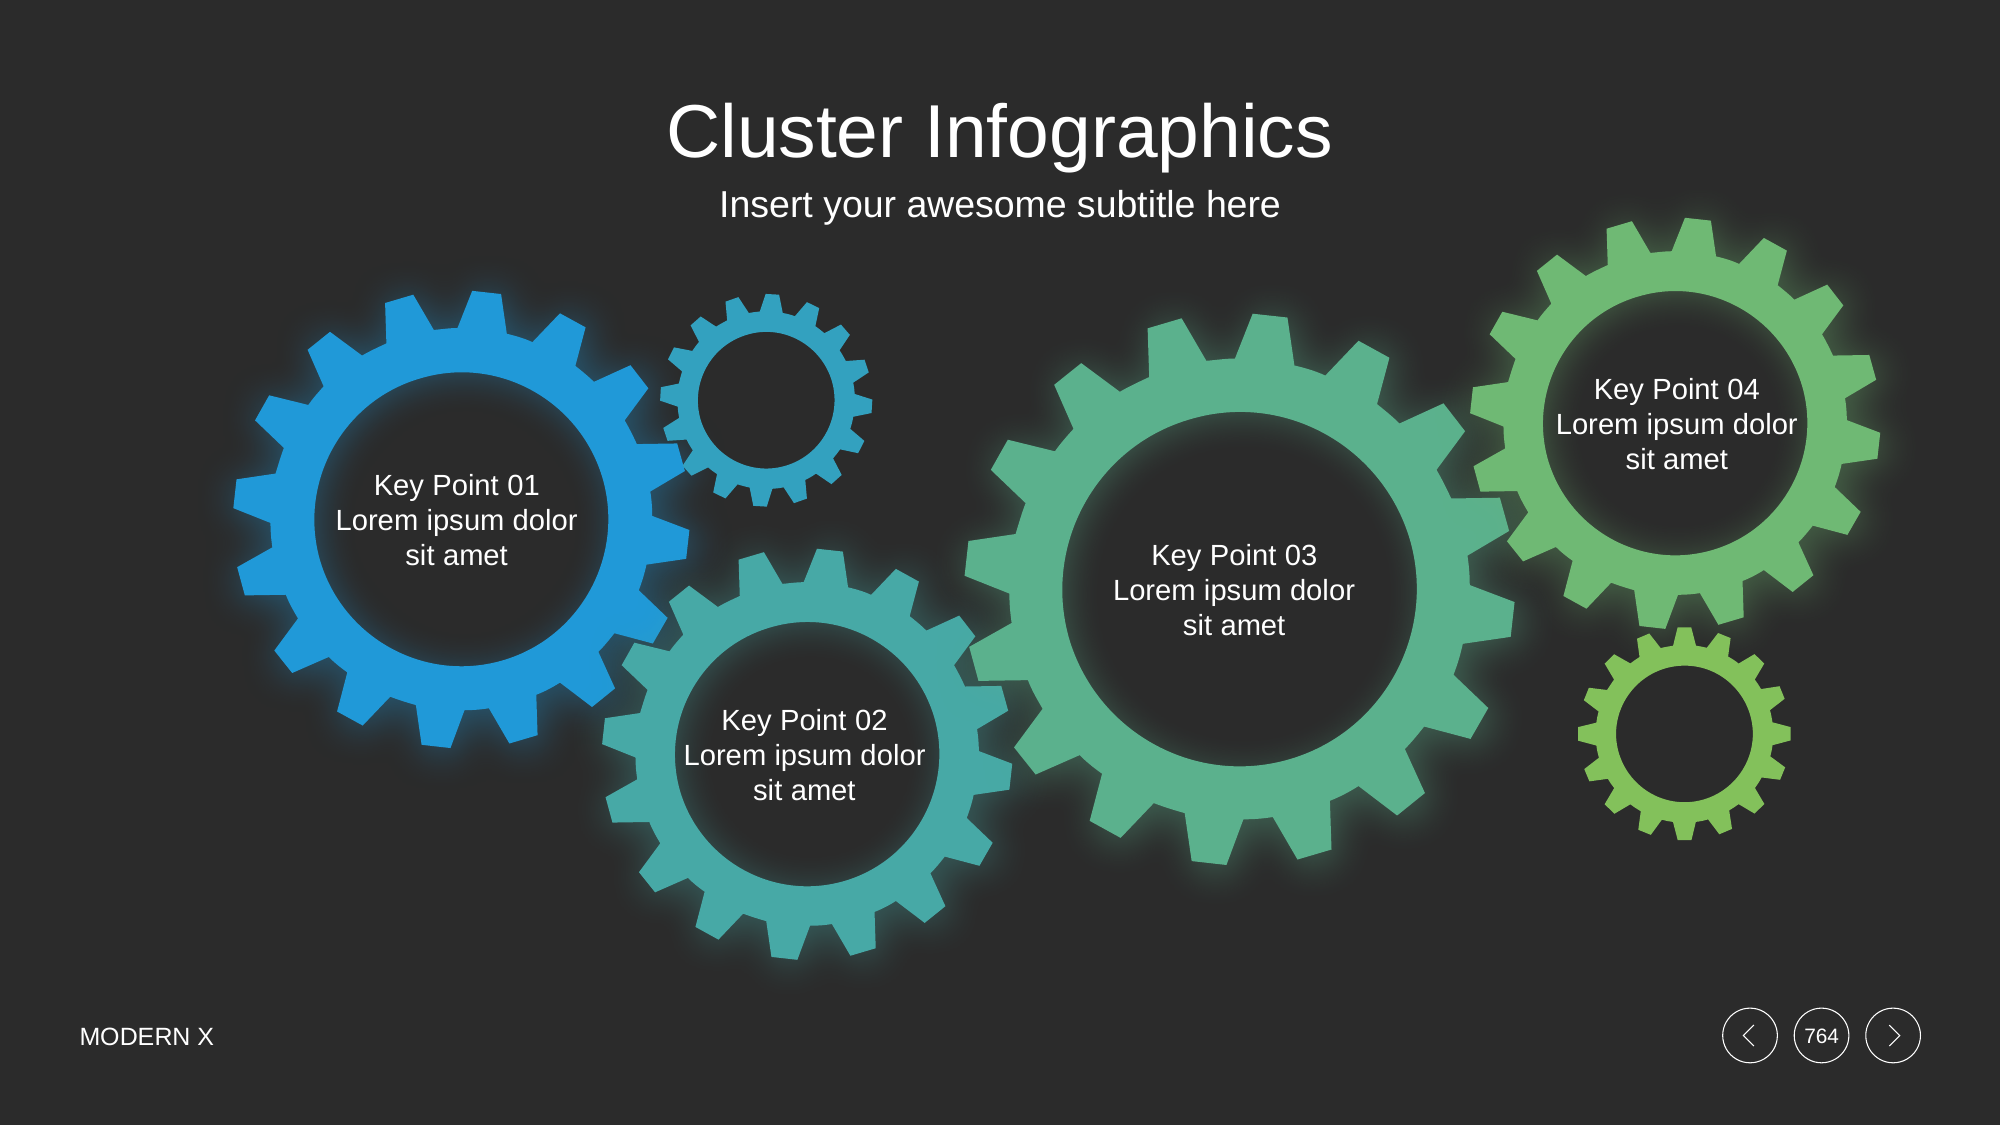

# Cluster Infographics
Insert your awesome subtitle here

Key Point 04 Lorem ipsum dolor sit amet
Key Point 01
Lorem ipsum dolor sit amet
Key Point 03
Lorem ipsum dolor sit amet

Key Point 02
Lorem ipsum dolor sit amet